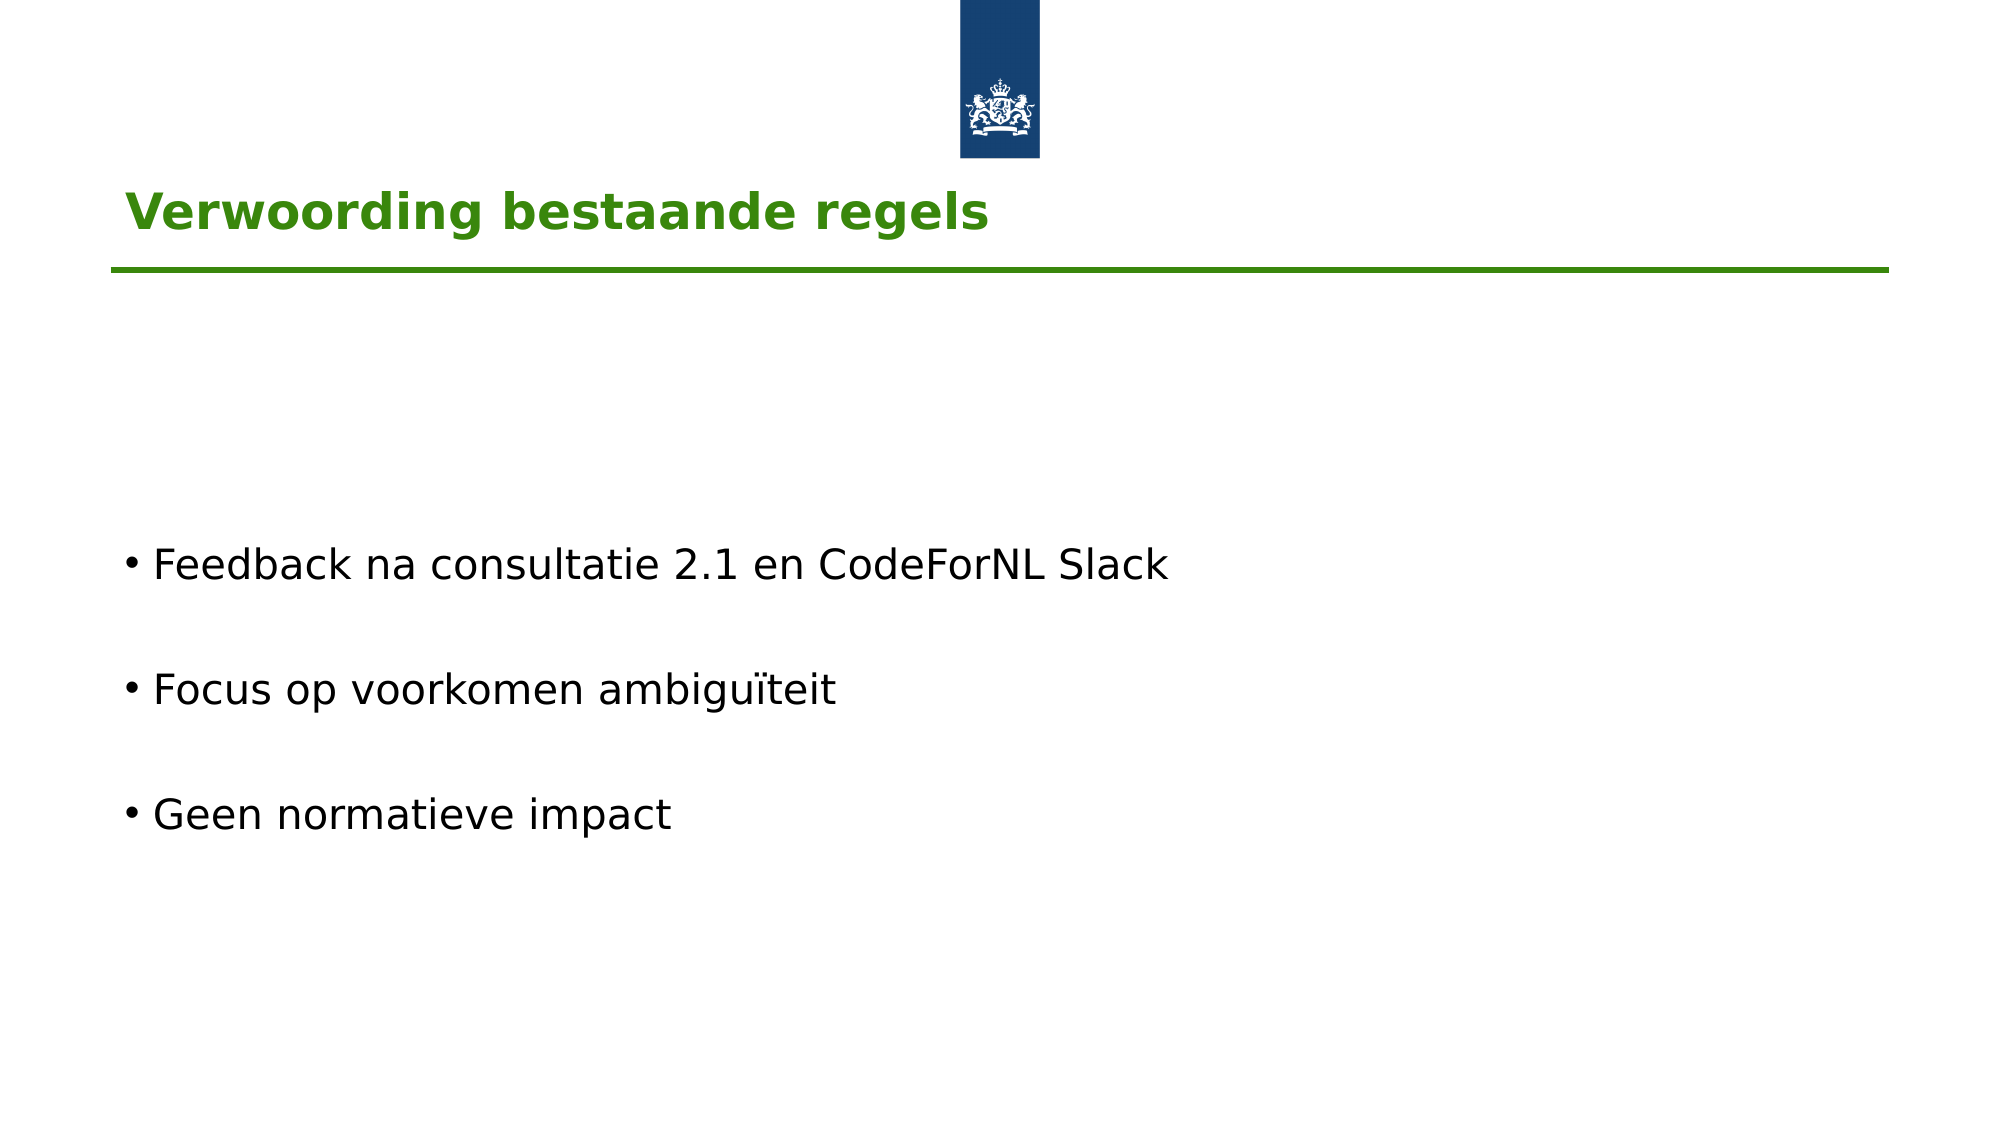

# Verwoording bestaande regels
Feedback na consultatie 2.1 en CodeForNL Slack
Focus op voorkomen ambiguïteit
Geen normatieve impact